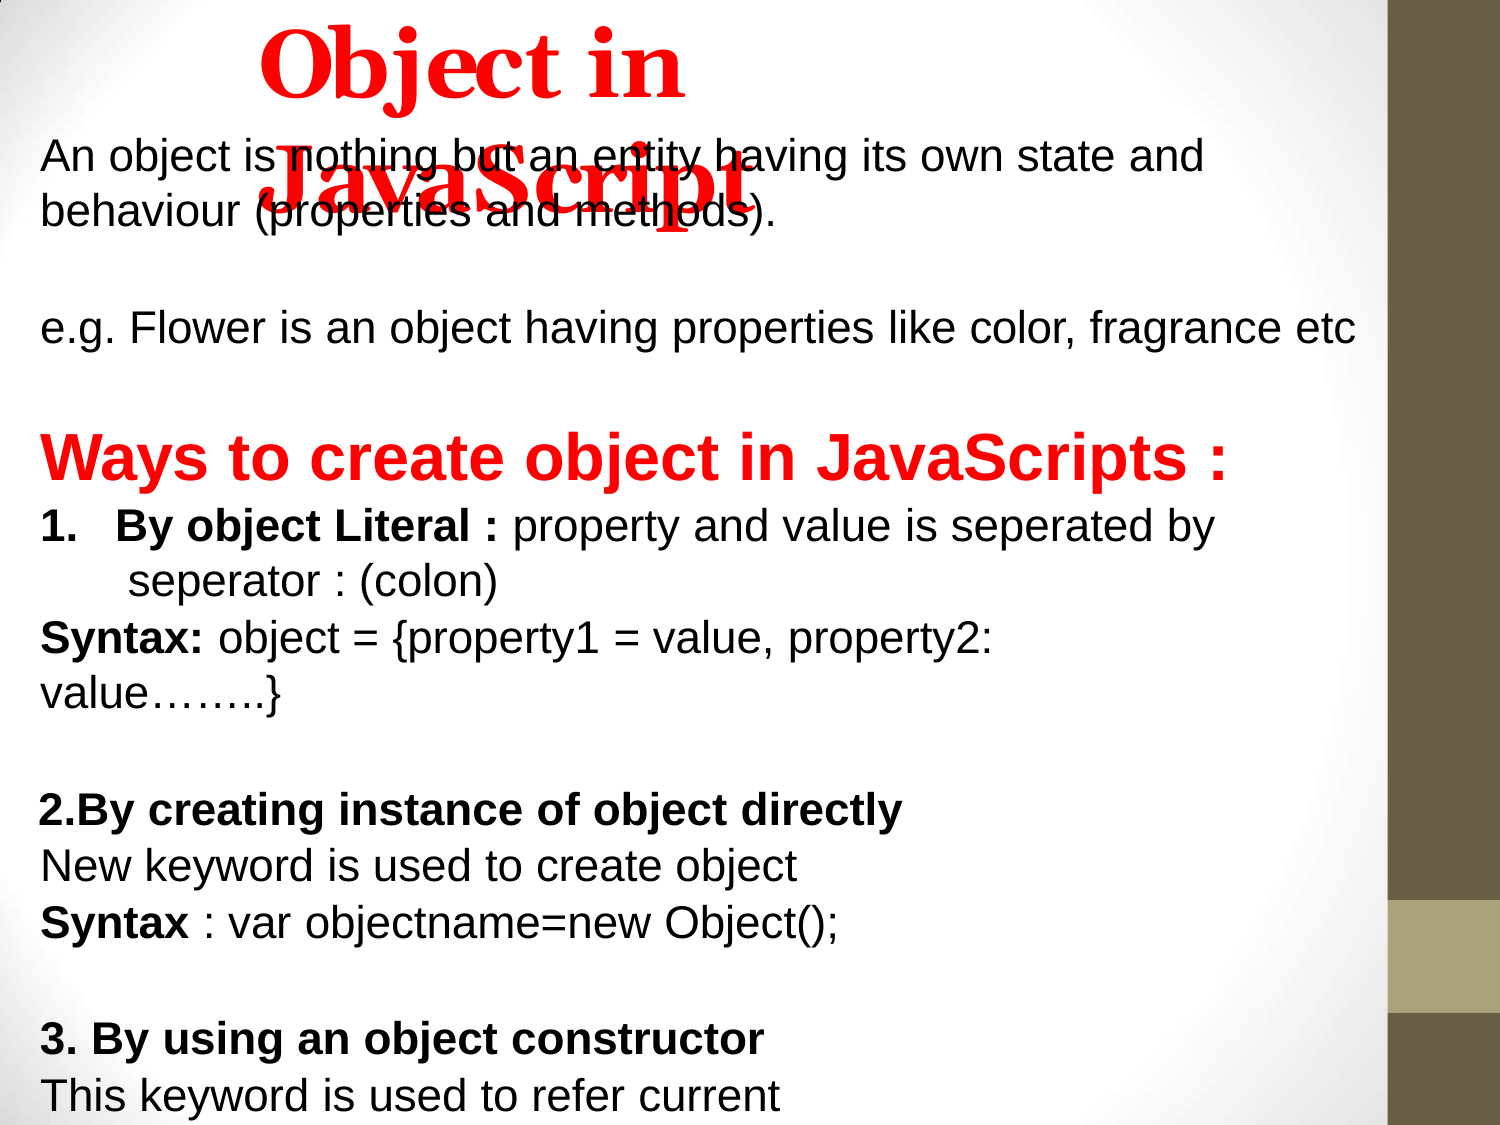

# Object in JavaScript
An object is nothing but an entity having its own state and
behaviour (properties and methods).

e.g. Flower is an object having properties like color, fragrance etc

Ways to create object in JavaScripts :
By object Literal : property and value is seperated by  seperator : (colon)
Syntax: object = {property1 = value, property2: value……..}

By creating instance of object directly  New keyword is used to create object  Syntax : var objectname=new Object();

By using an object constructor
This keyword is used to refer current object.
Syntax : this.Object(variable name) e.g. this.id